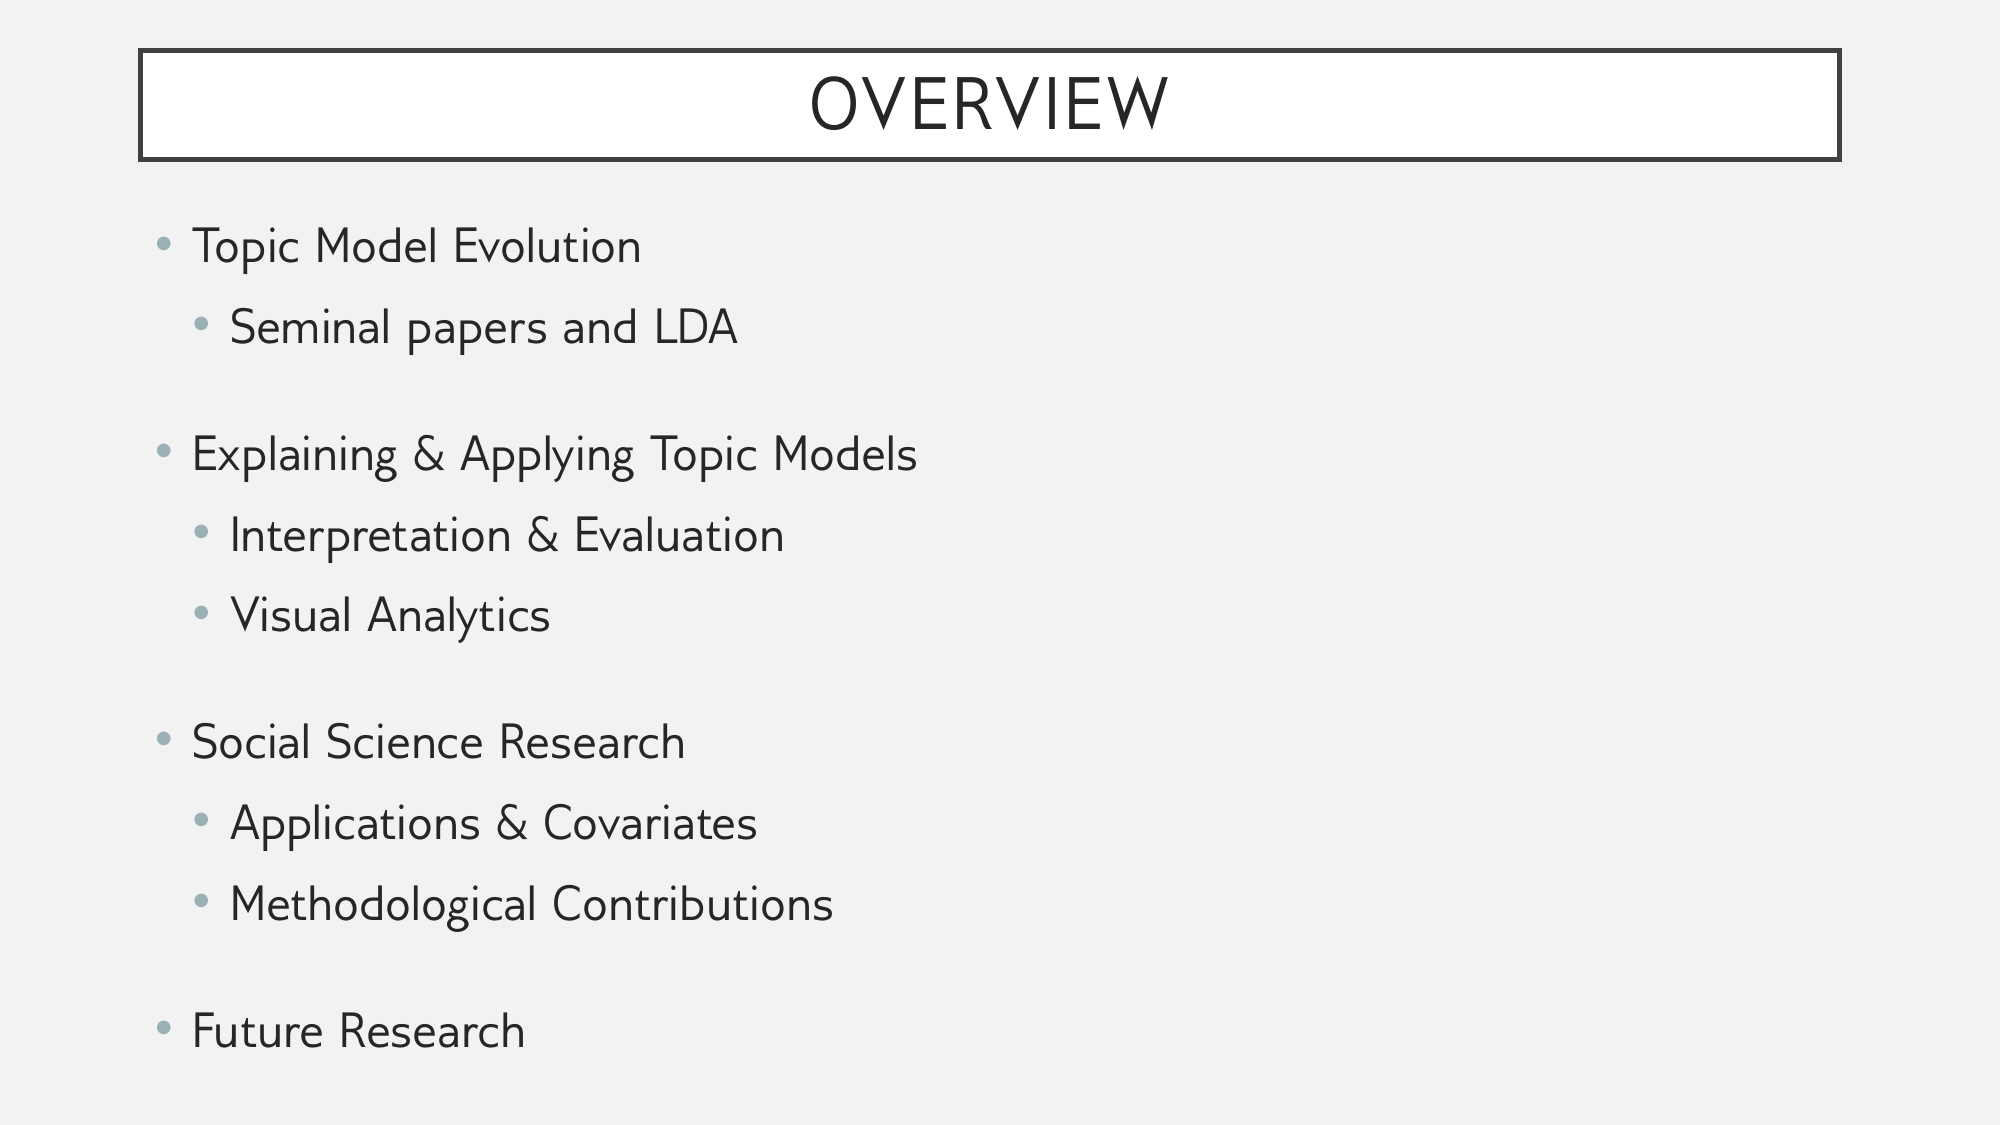

# Overview
Topic Model Evolution
Seminal papers and LDA

Explaining & Applying Topic Models
Interpretation & Evaluation
Visual Analytics

Social Science Research
Applications & Covariates
Methodological Contributions

Future Research